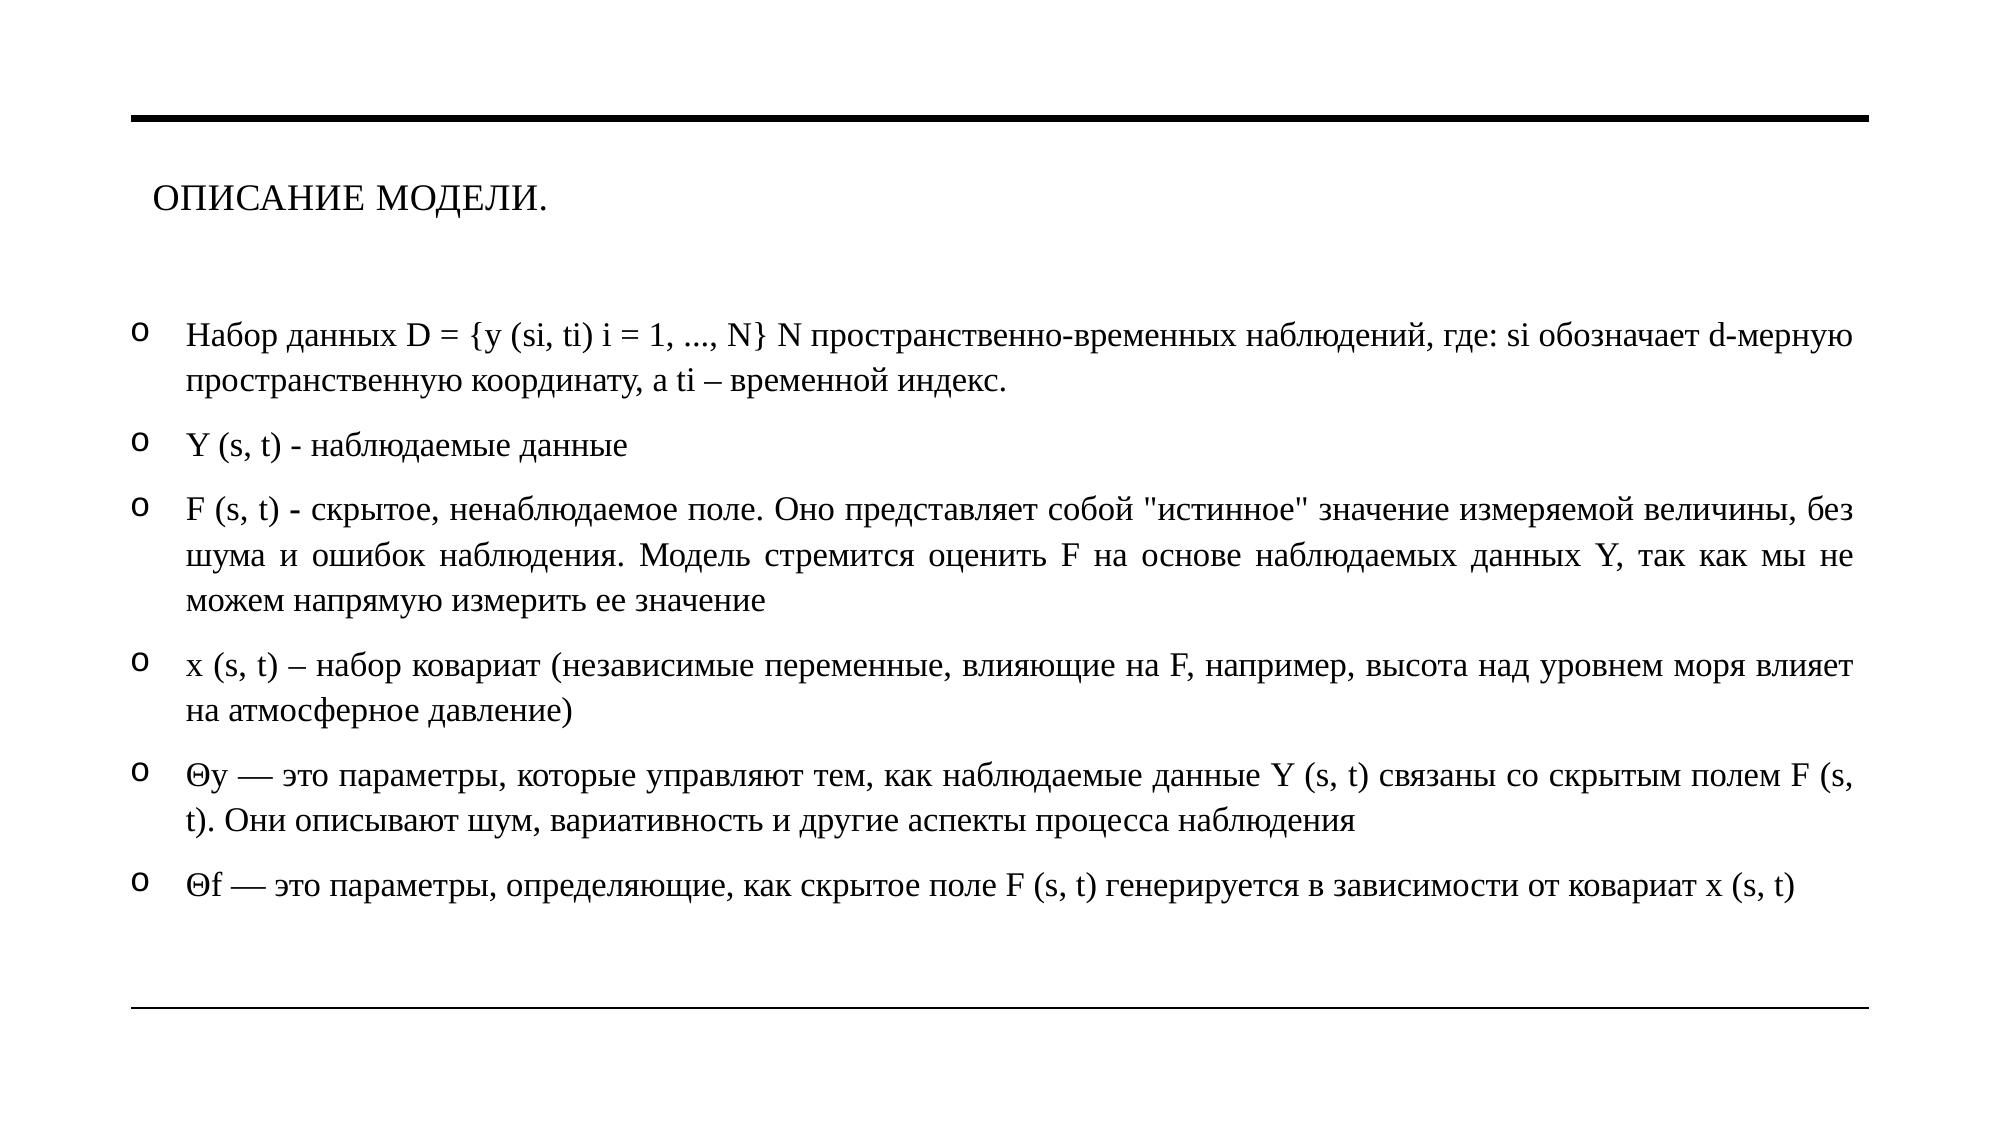

# Описание модели.
Набор данных D = {y (si, ti) i = 1, ..., N} N пространственно-временных наблюдений, где: si обозначает d-мерную пространственную координату, а ti – временной индекс.
Y (s, t) - наблюдаемые данные
F (s, t) - скрытое, ненаблюдаемое поле. Оно представляет собой "истинное" значение измеряемой величины, без шума и ошибок наблюдения. Модель стремится оценить F на основе наблюдаемых данных Y, так как мы не можем напрямую измерить ее значение
x (s, t) – набор ковариат (независимые переменные, влияющие на F, например, высота над уровнем моря влияет на атмосферное давление)
Θy — это параметры, которые управляют тем, как наблюдаемые данные Y (s, t) связаны со скрытым полем F (s, t). Они описывают шум, вариативность и другие аспекты процесса наблюдения
Θf — это параметры, определяющие, как скрытое поле F (s, t) генерируется в зависимости от ковариат x (s, t)